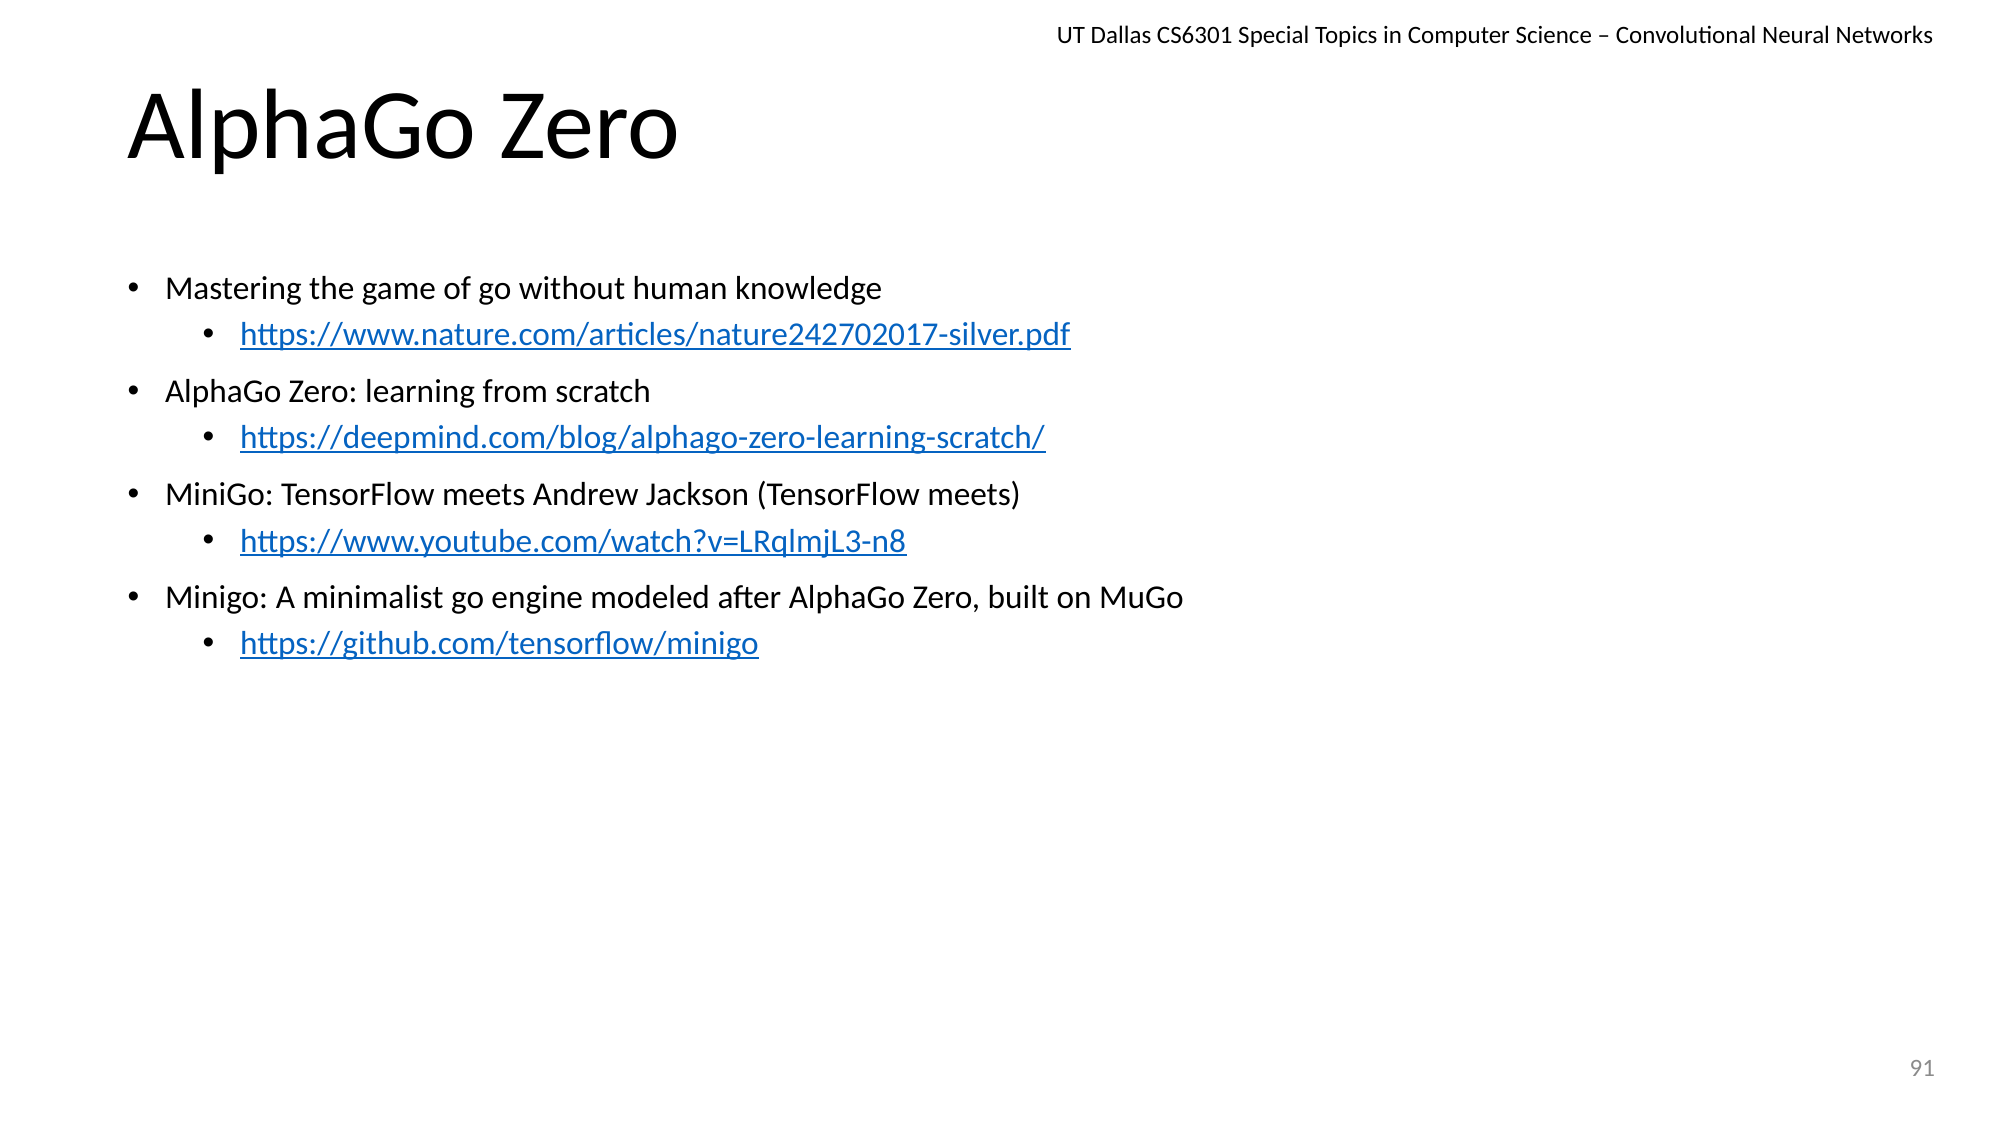

UT Dallas CS6301 Special Topics in Computer Science – Convolutional Neural Networks
# AlphaGo Zero
Mastering the game of go without human knowledge
https://www.nature.com/articles/nature242702017-silver.pdf
AlphaGo Zero: learning from scratch
https://deepmind.com/blog/alphago-zero-learning-scratch/
MiniGo: TensorFlow meets Andrew Jackson (TensorFlow meets)
https://www.youtube.com/watch?v=LRqlmjL3-n8
Minigo: A minimalist go engine modeled after AlphaGo Zero, built on MuGo
https://github.com/tensorflow/minigo

91